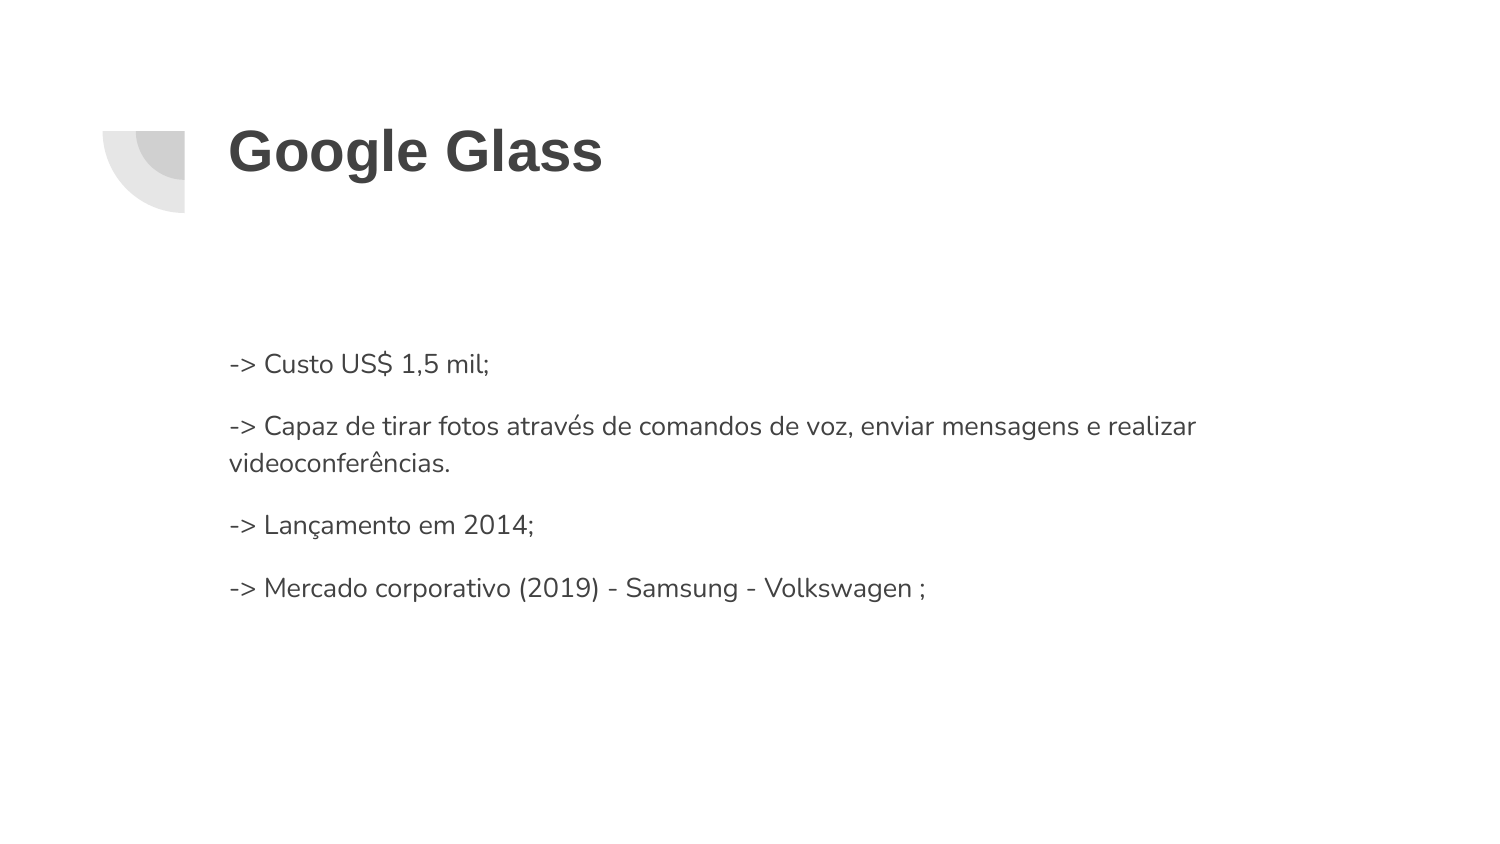

# Google Glass
-> Custo US$ 1,5 mil;
-> Capaz de tirar fotos através de comandos de voz, enviar mensagens e realizar videoconferências.
-> Lançamento em 2014;
-> Mercado corporativo (2019) - Samsung - Volkswagen ;